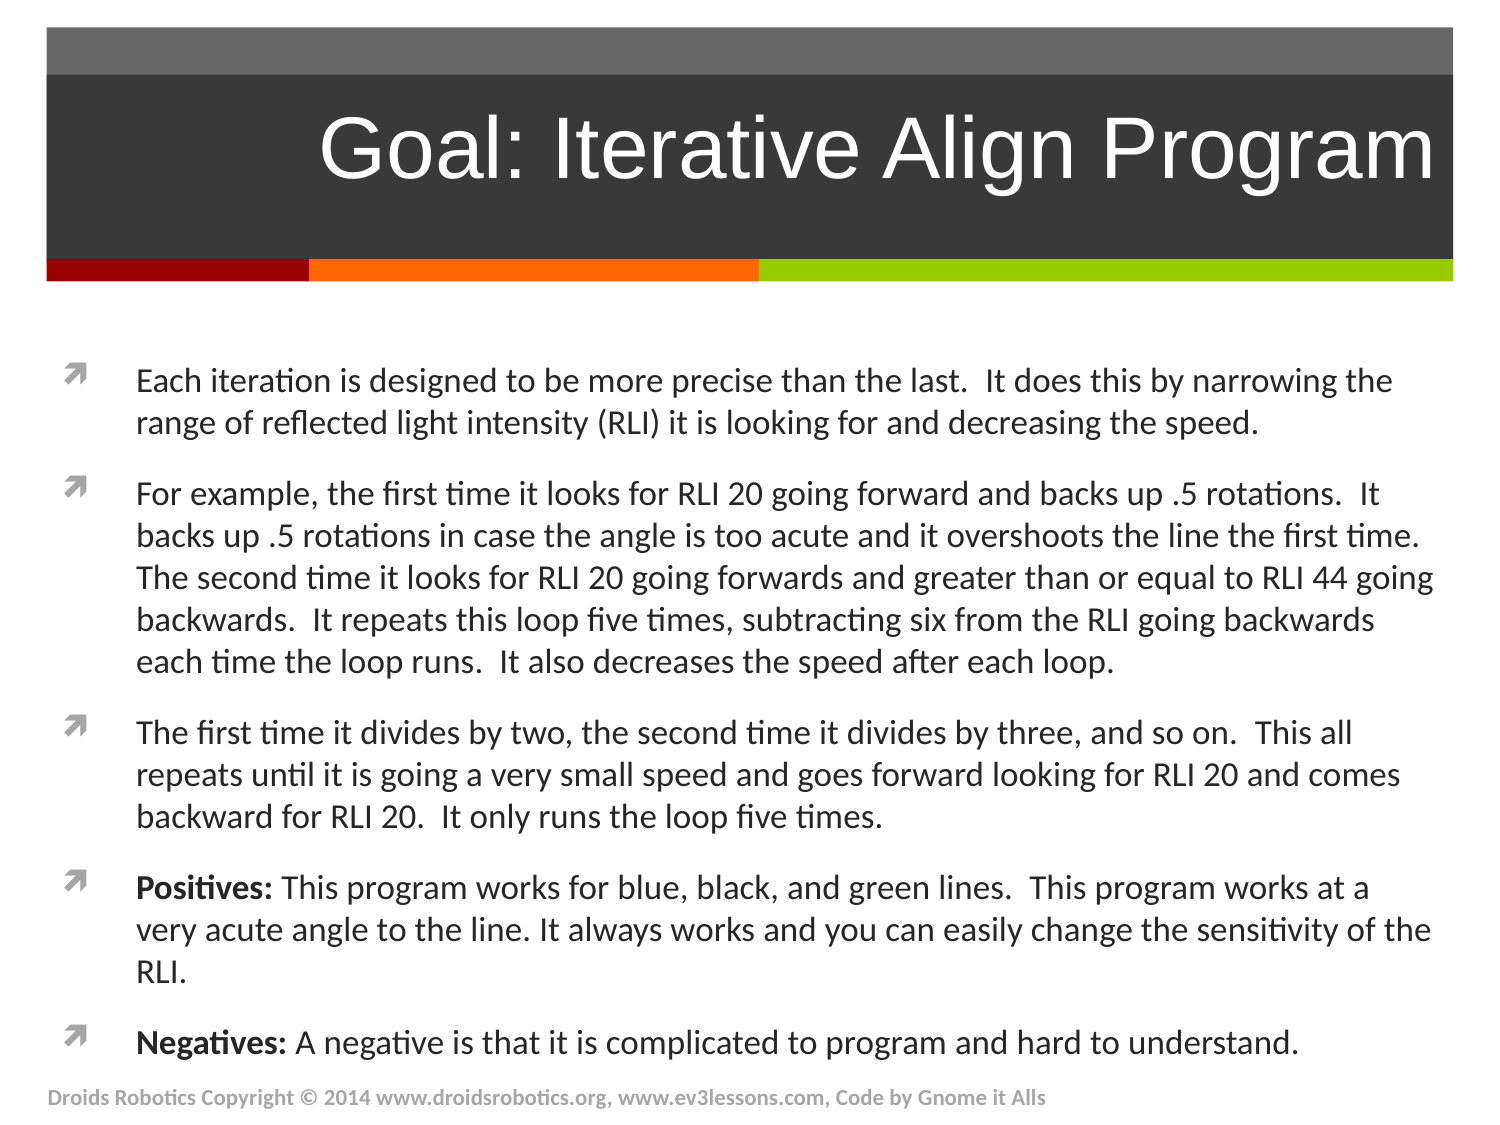

# Goal: Iterative Align Program
Each iteration is designed to be more precise than the last.  It does this by narrowing the range of reflected light intensity (RLI) it is looking for and decreasing the speed.
For example, the first time it looks for RLI 20 going forward and backs up .5 rotations.  It backs up .5 rotations in case the angle is too acute and it overshoots the line the first time.  The second time it looks for RLI 20 going forwards and greater than or equal to RLI 44 going backwards.  It repeats this loop five times, subtracting six from the RLI going backwards each time the loop runs.  It also decreases the speed after each loop.
The first time it divides by two, the second time it divides by three, and so on.  This all repeats until it is going a very small speed and goes forward looking for RLI 20 and comes backward for RLI 20.  It only runs the loop five times.
Positives: This program works for blue, black, and green lines.  This program works at a very acute angle to the line. It always works and you can easily change the sensitivity of the RLI.
Negatives: A negative is that it is complicated to program and hard to understand.
Droids Robotics Copyright © 2014 www.droidsrobotics.org, www.ev3lessons.com, Code by Gnome it Alls